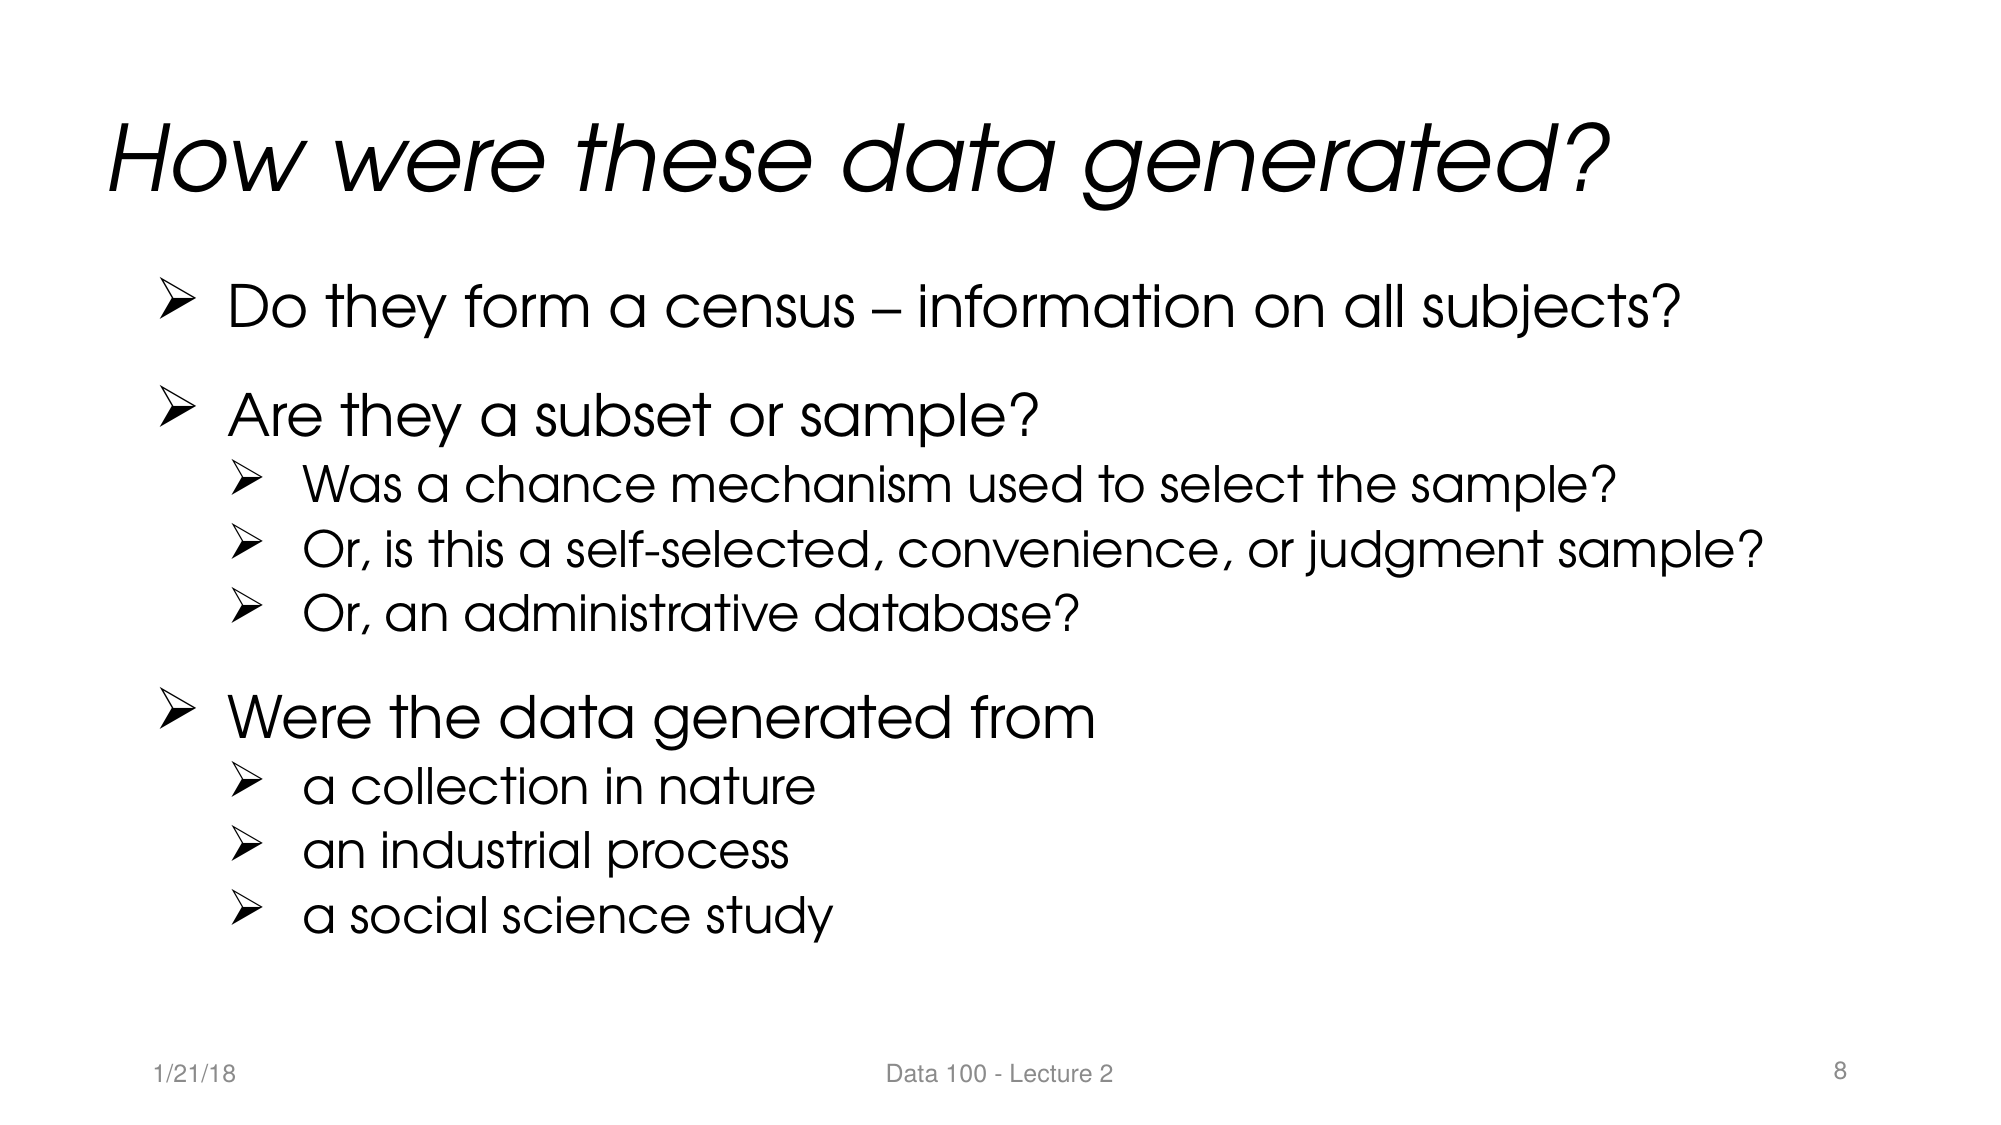

# How were these data generated?
Do they form a census – information on all subjects?
Are they a subset or sample?
Was a chance mechanism used to select the sample?
Or, is this a self-selected, convenience, or judgment sample?
Or, an administrative database?
Were the data generated from
a collection in nature
an industrial process
a social science study

1/21/18
Data 100 - Lecture 2
8